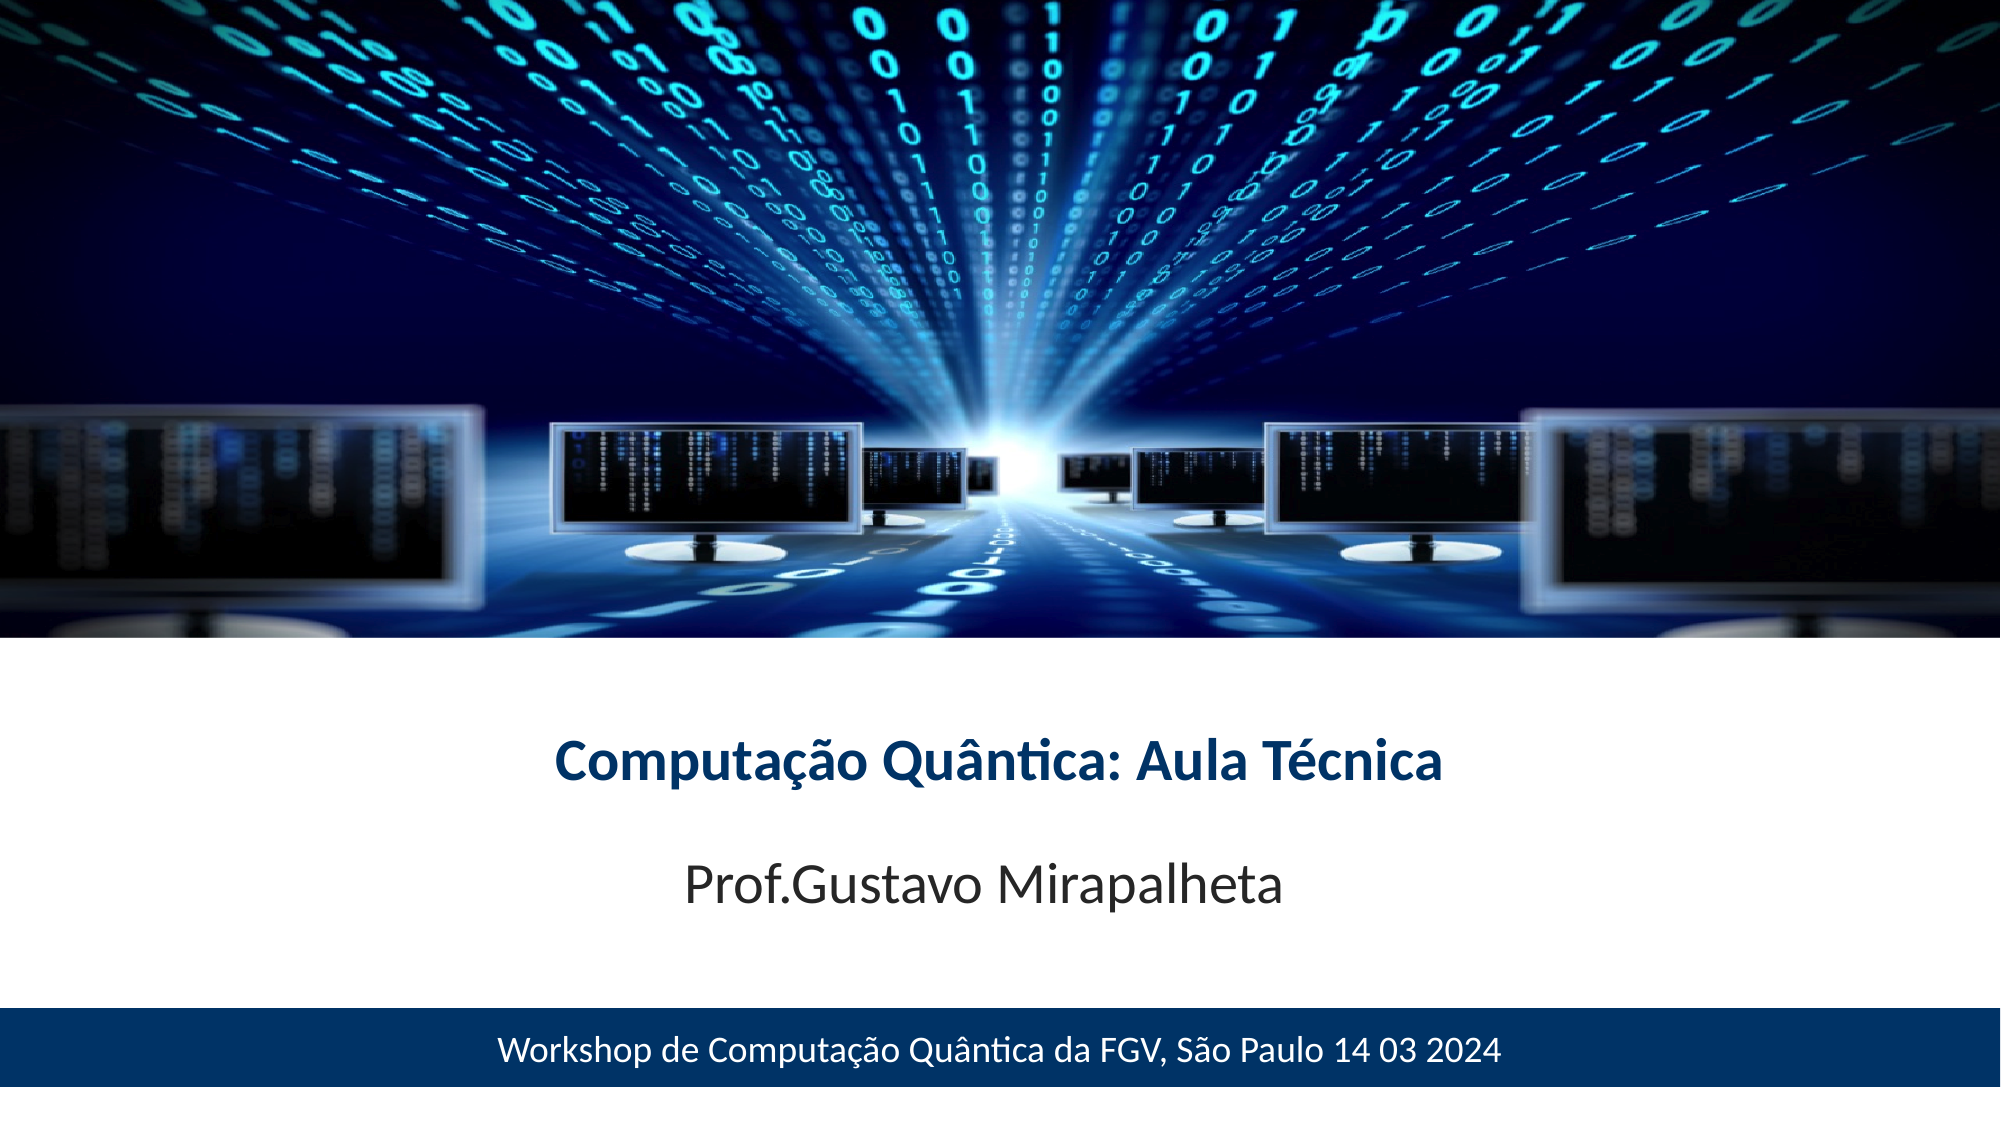

# Computação Quântica: Aula Técnica
Prof.Gustavo Mirapalheta